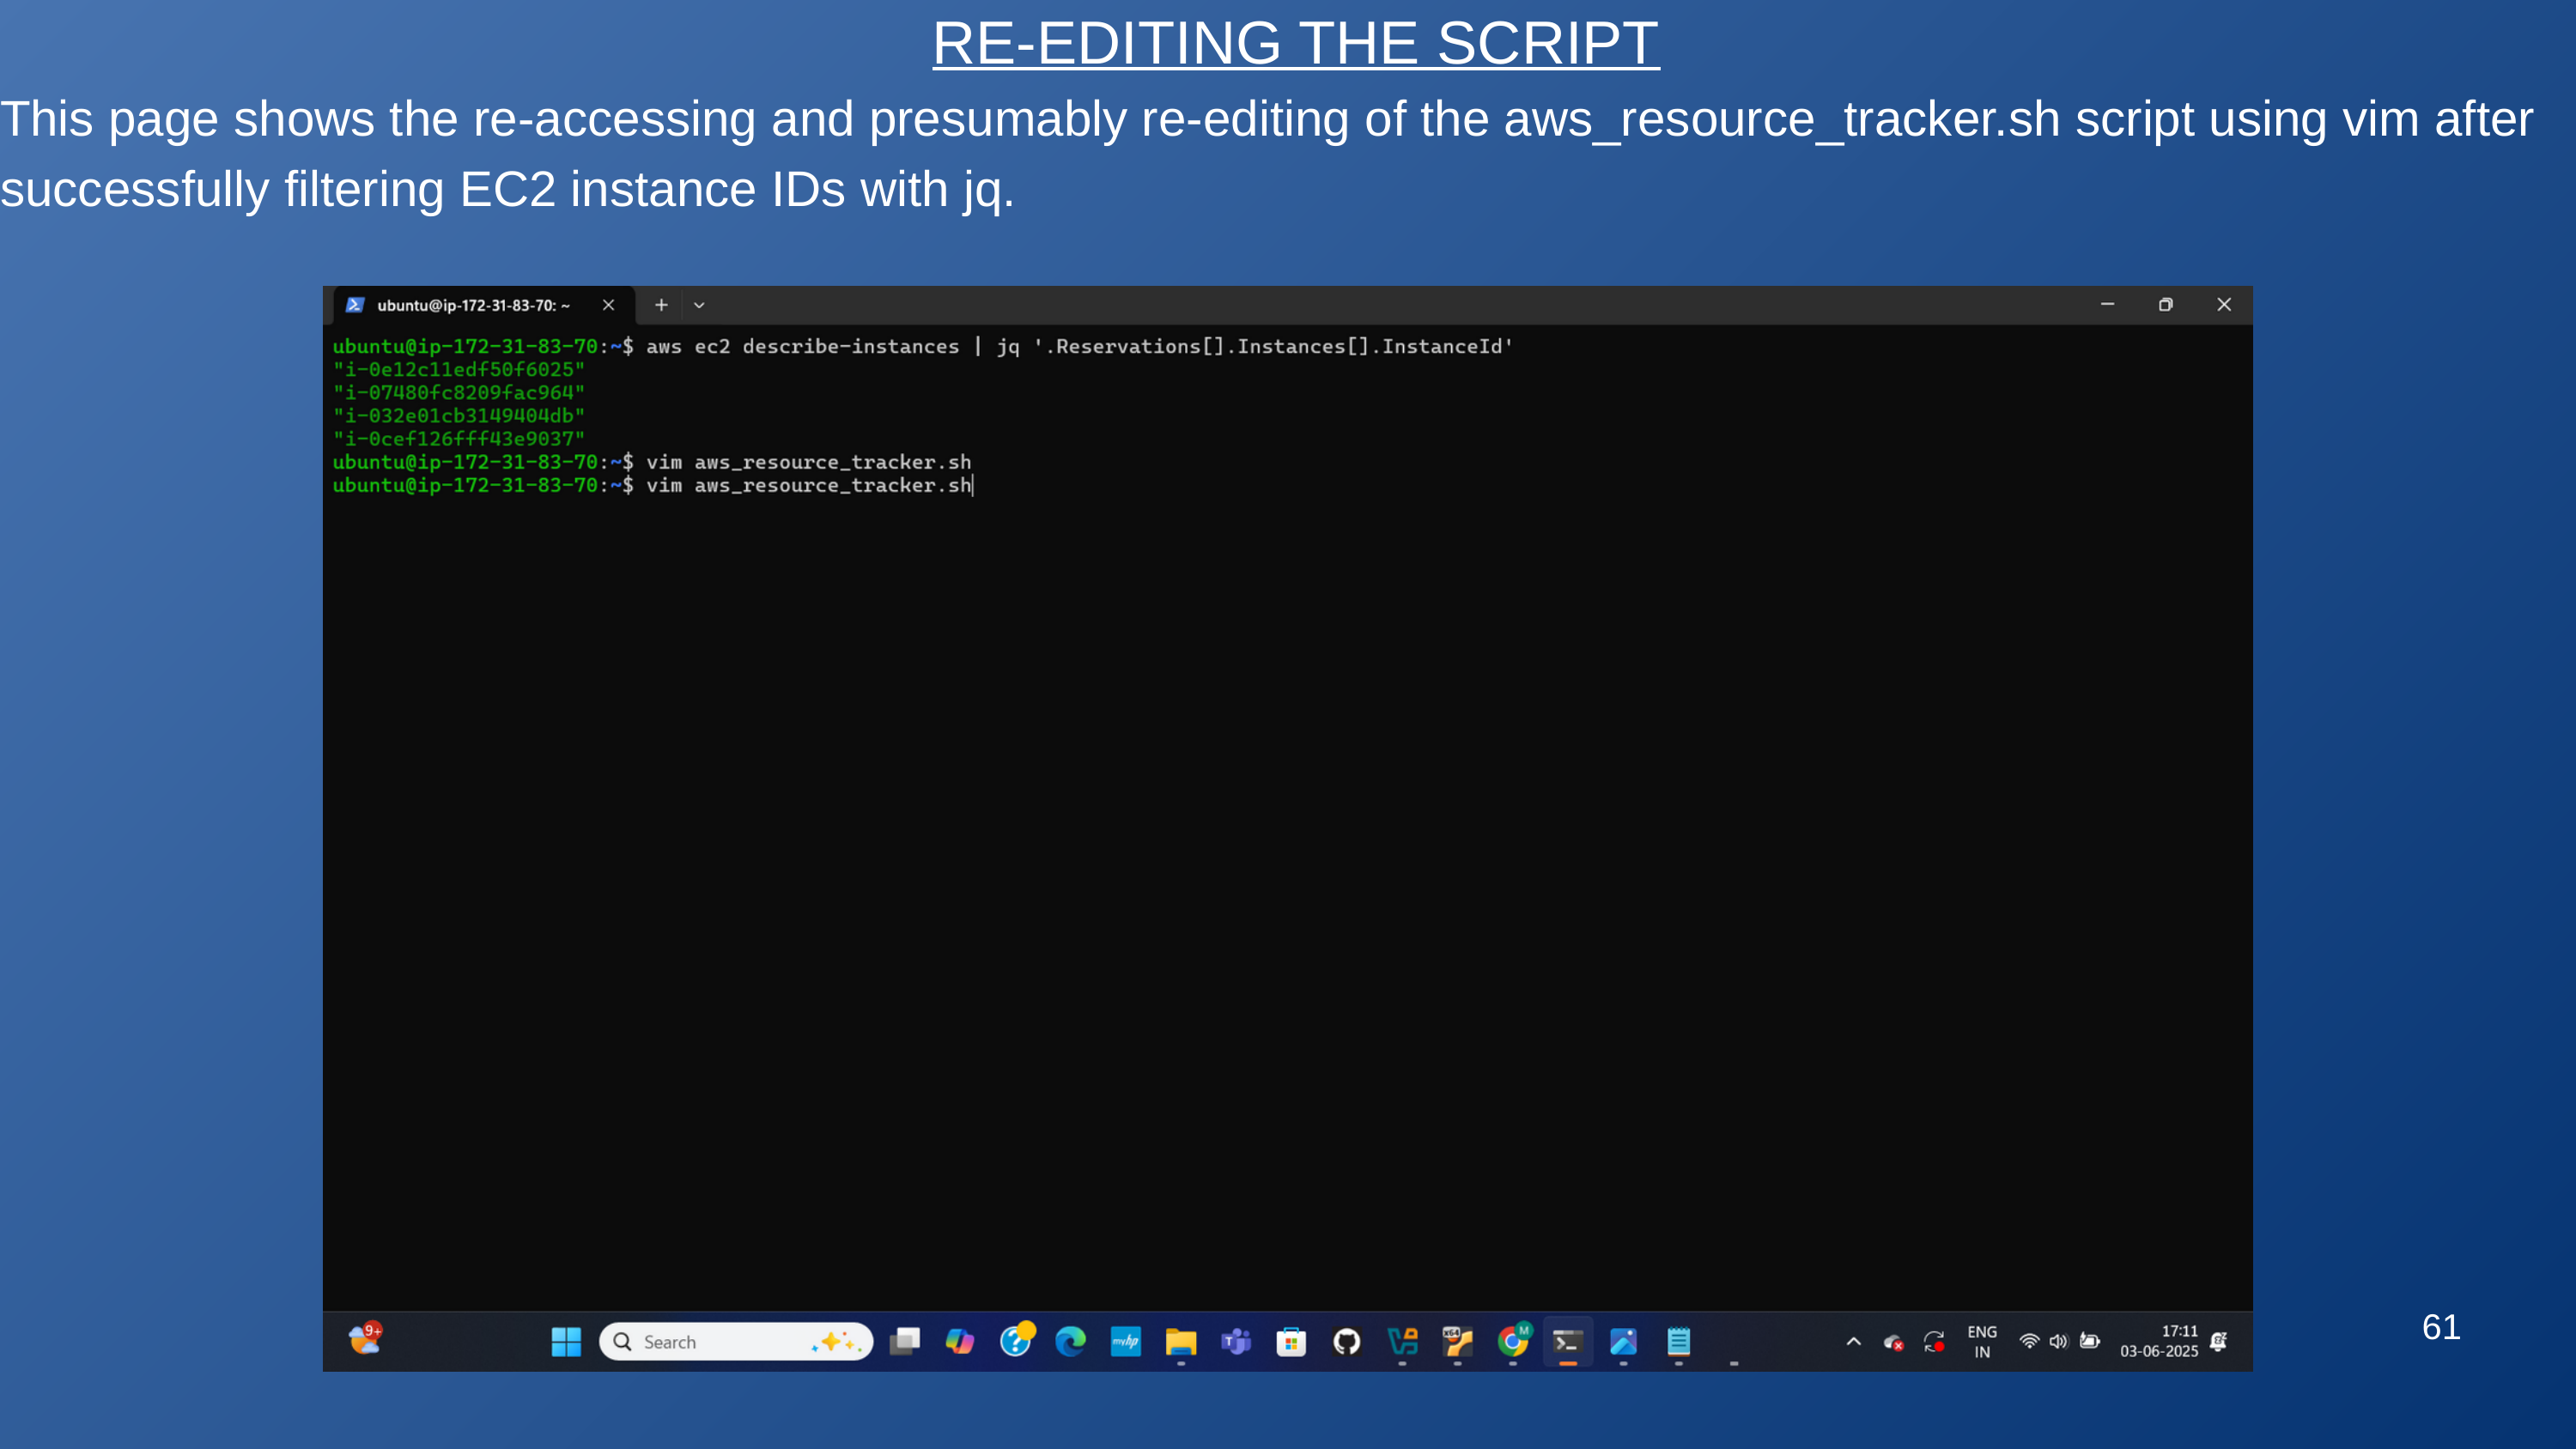

RE-EDITING THE SCRIPT
This page shows the re-accessing and presumably re-editing of the aws_resource_tracker.sh script using vim after successfully filtering EC2 instance IDs with jq.

61